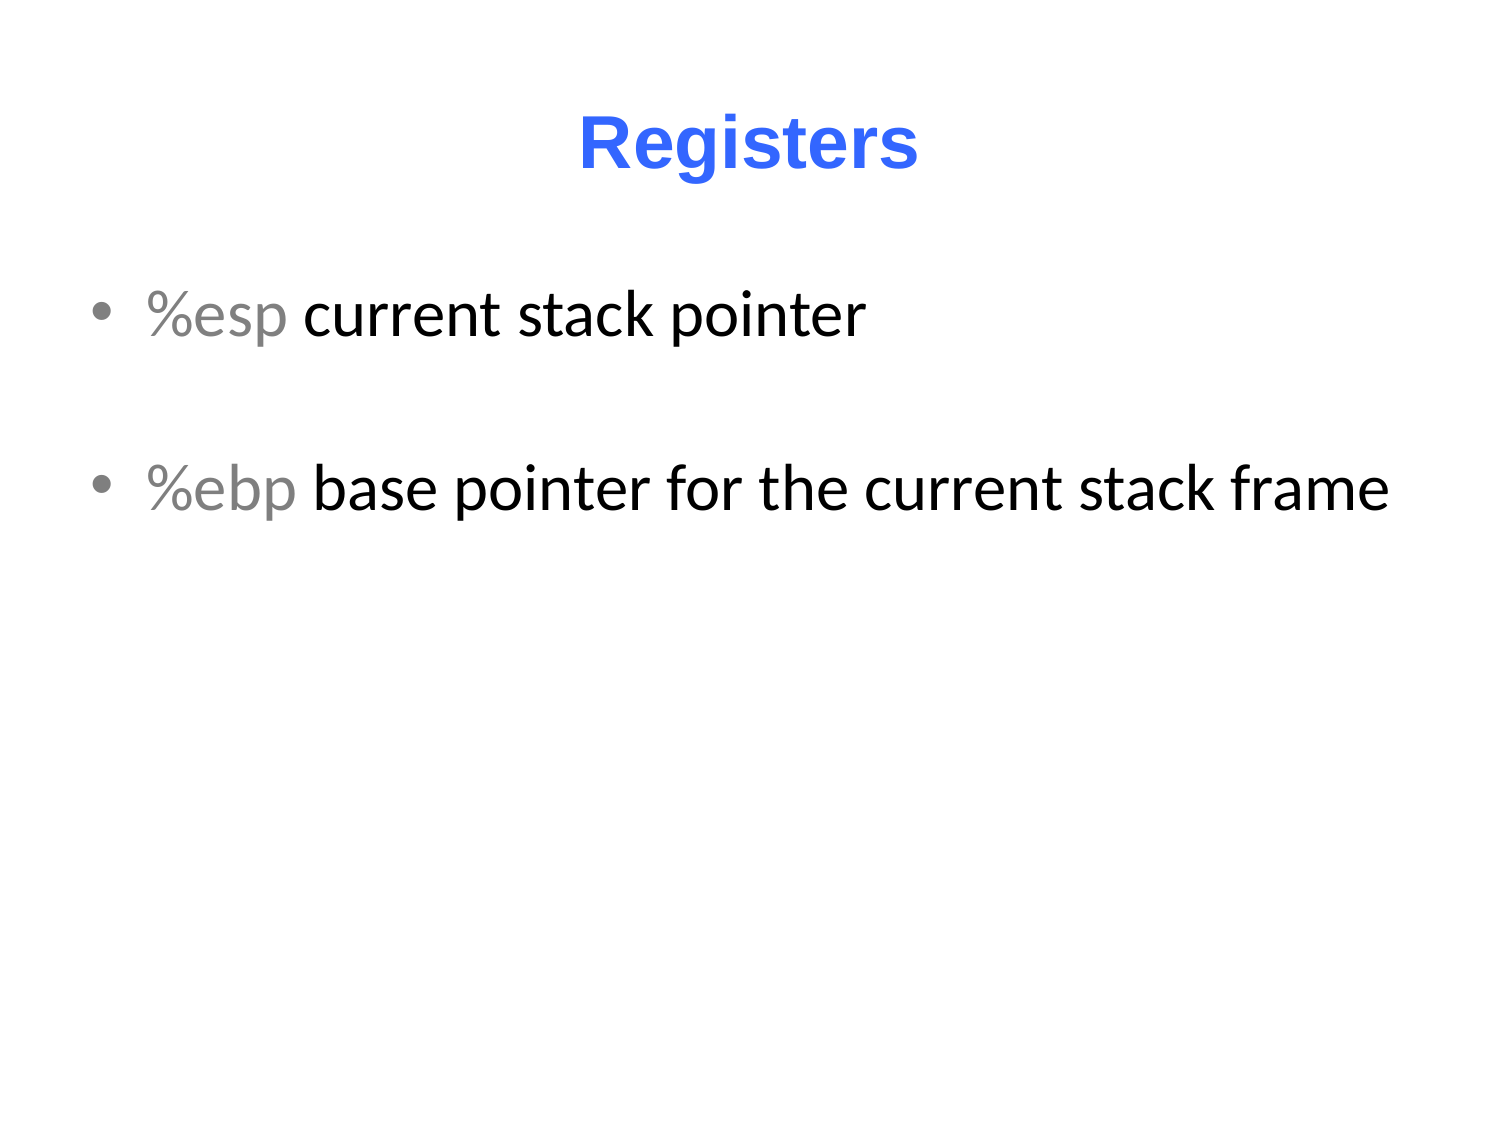

# Registers
%esp current stack pointer
%ebp base pointer for the current stack frame